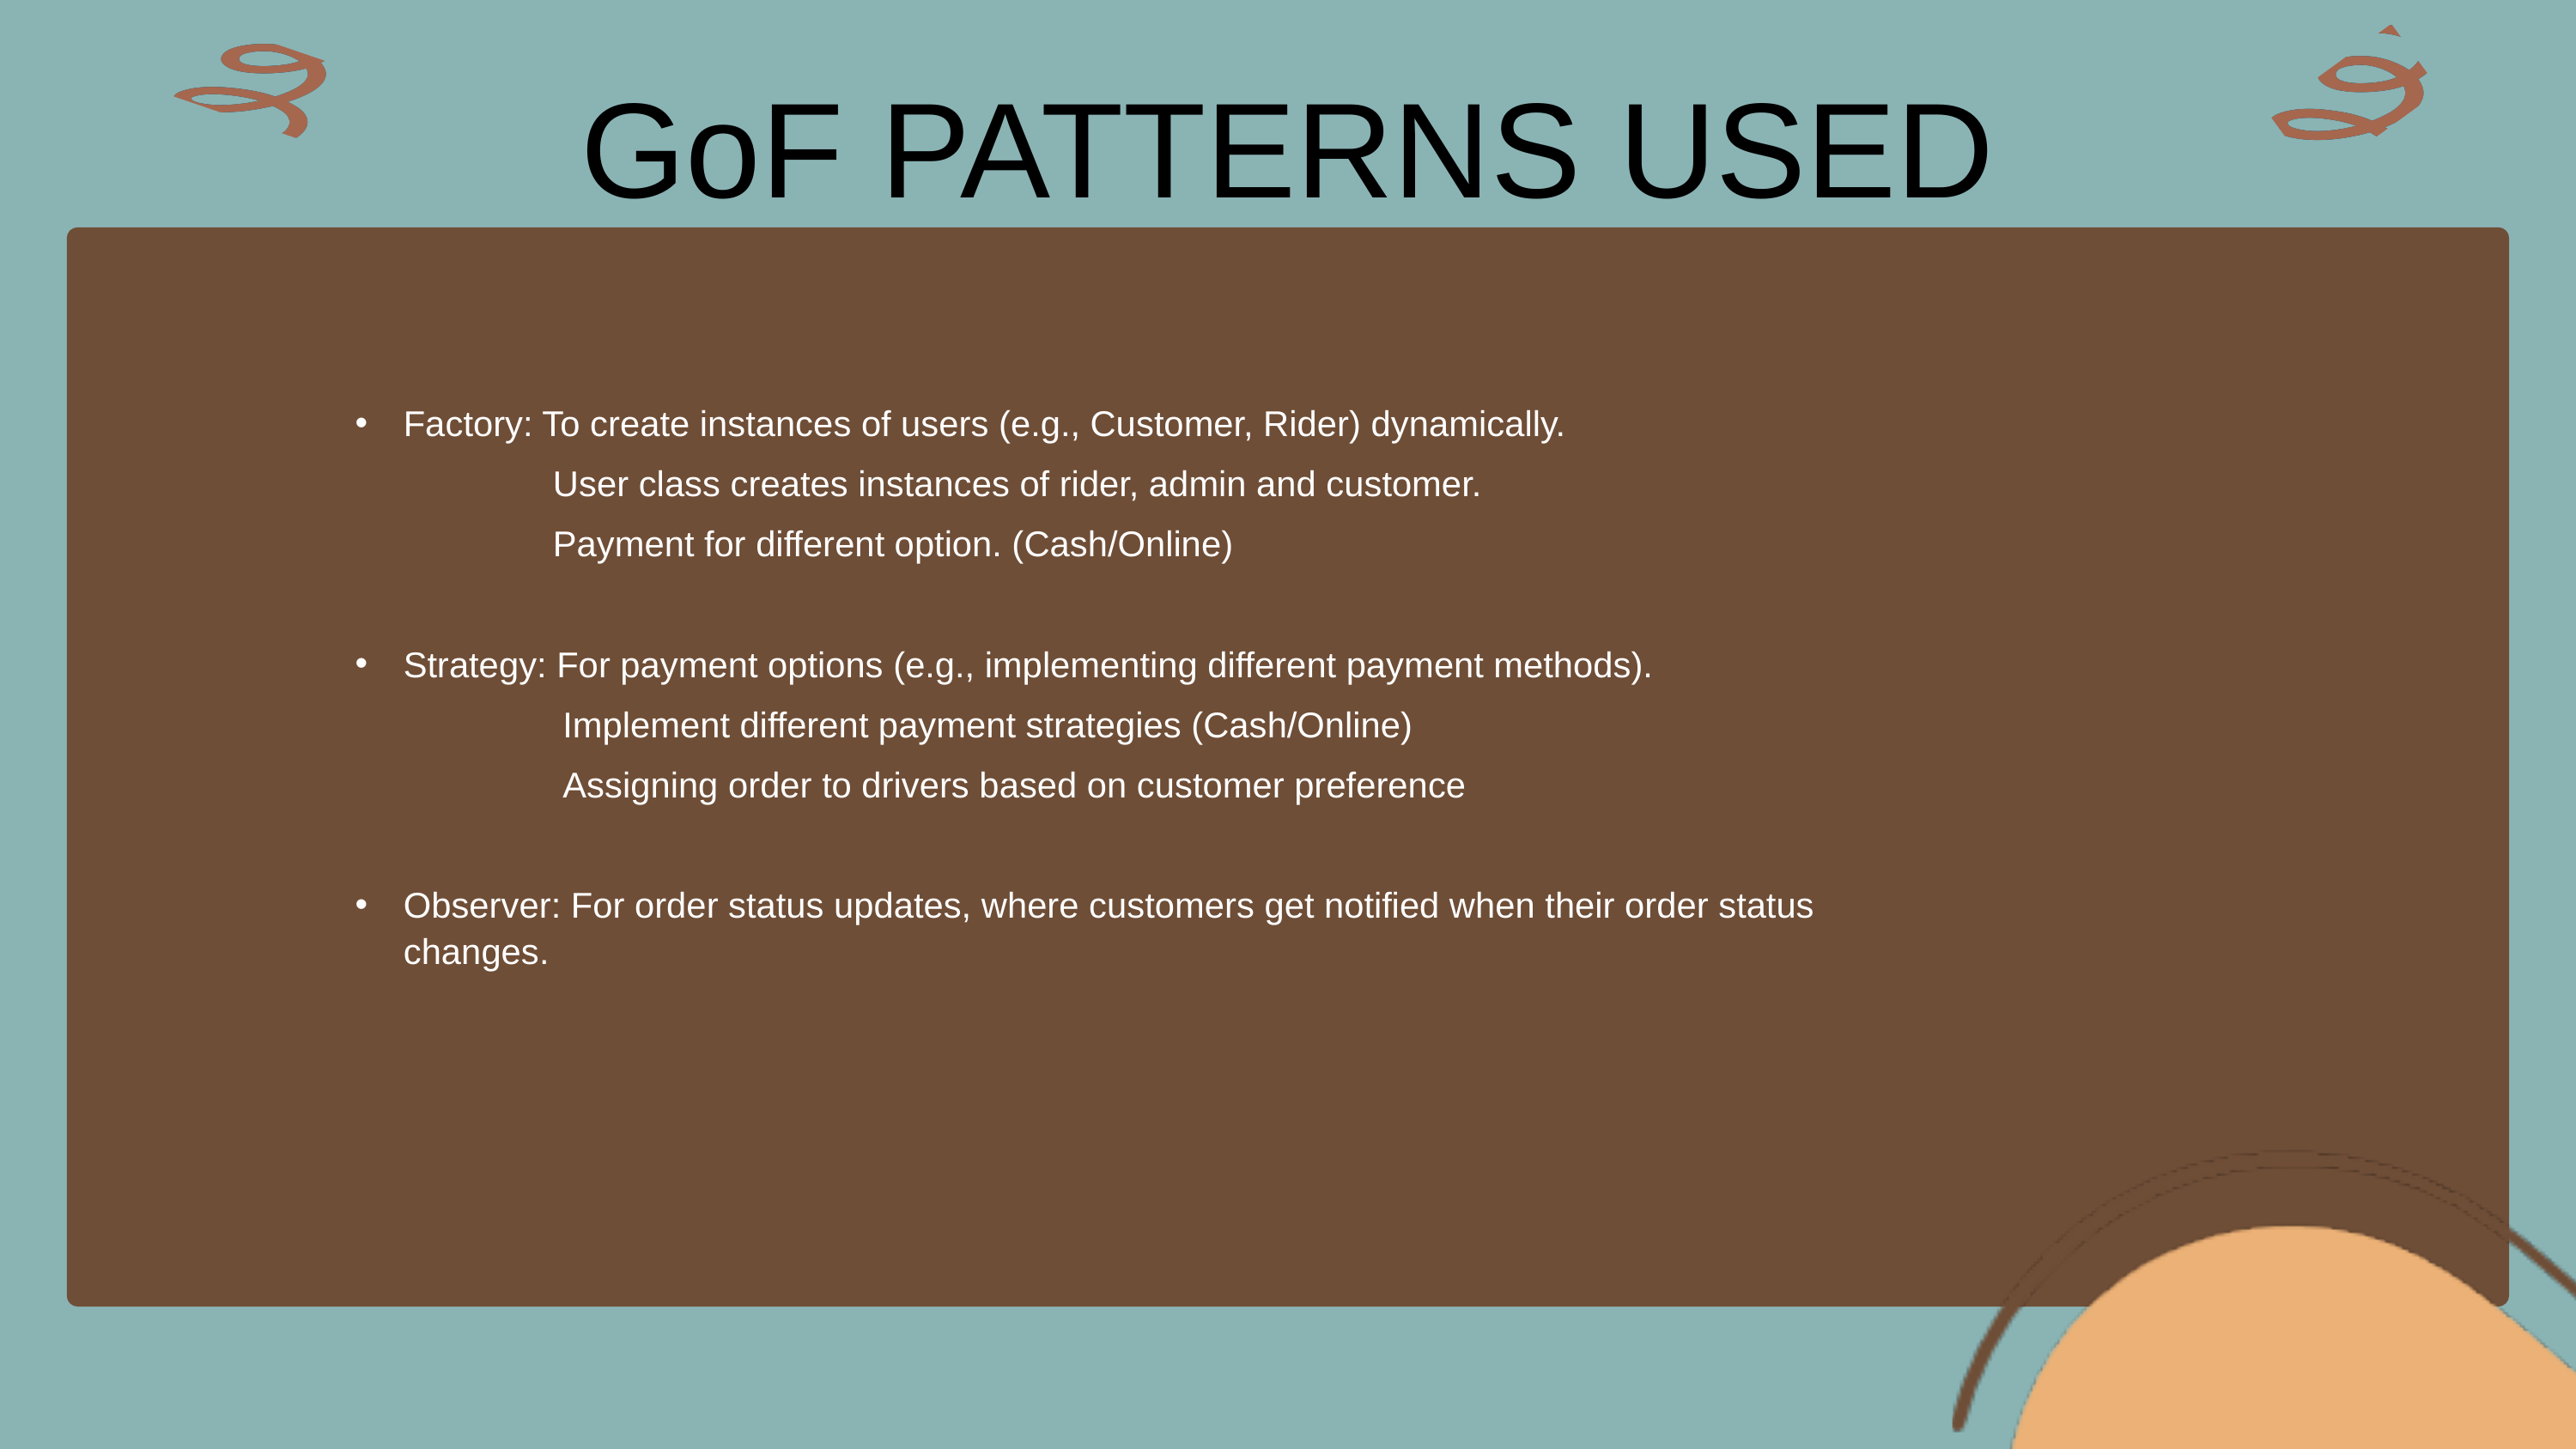

GoF PATTERNS USED

Factory: To create instances of users (e.g., Customer, Rider) dynamically.
	       User class creates instances of rider, admin and customer.
	       Payment for different option. (Cash/Online)

Strategy: For payment options (e.g., implementing different payment methods).
	        Implement different payment strategies (Cash/Online)
	        Assigning order to drivers based on customer preference

Observer: For order status updates, where customers get notified when their order status changes.